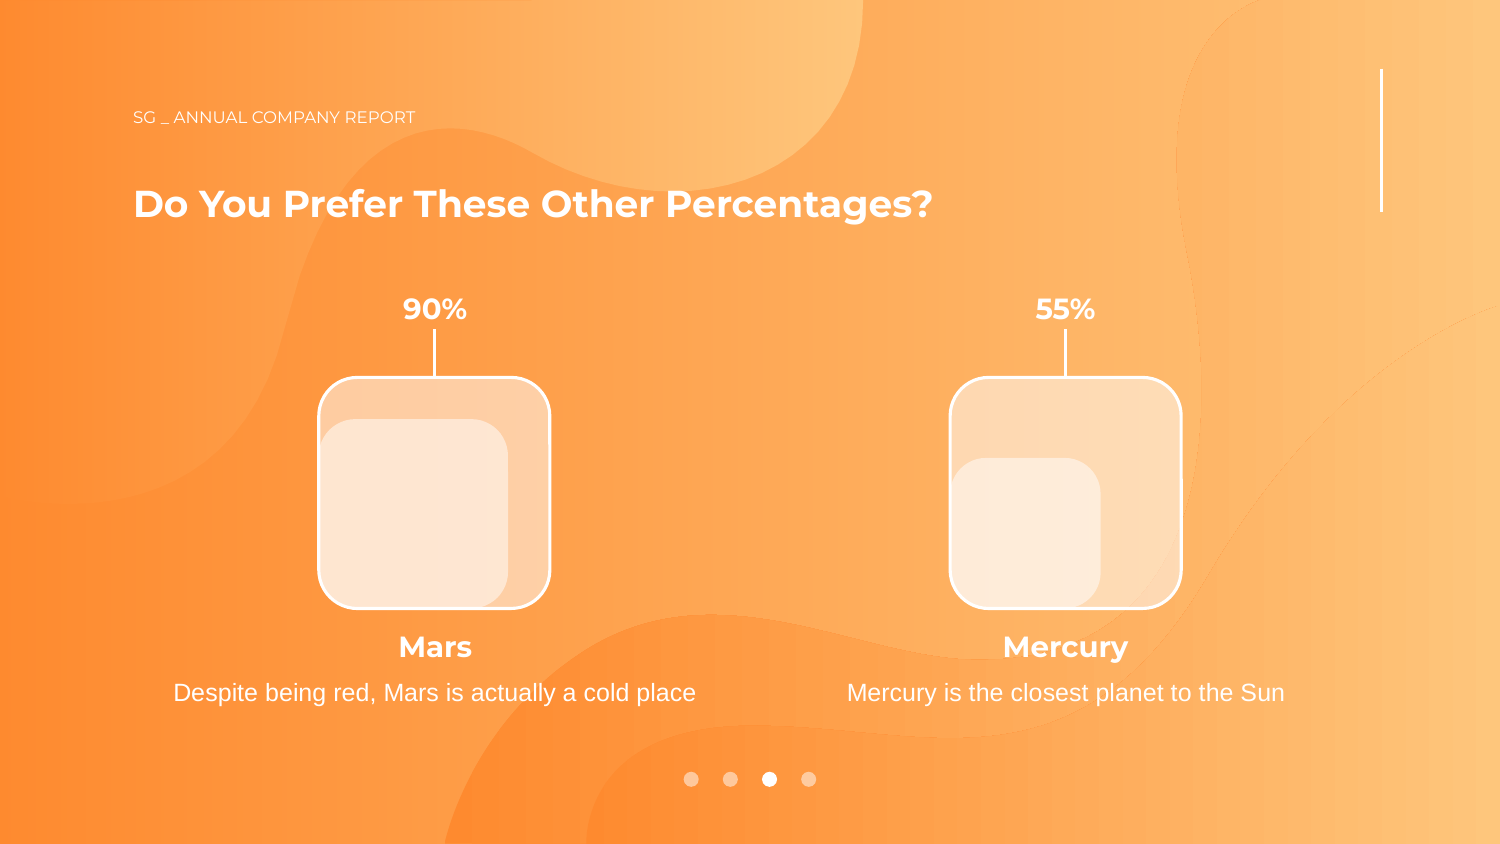

SG _ ANNUAL COMPANY REPORT
# Do You Prefer These Other Percentages?
90%
55%

Mars
Mercury
Mercury is the closest planet to the Sun

Despite being red, Mars is actually a cold place